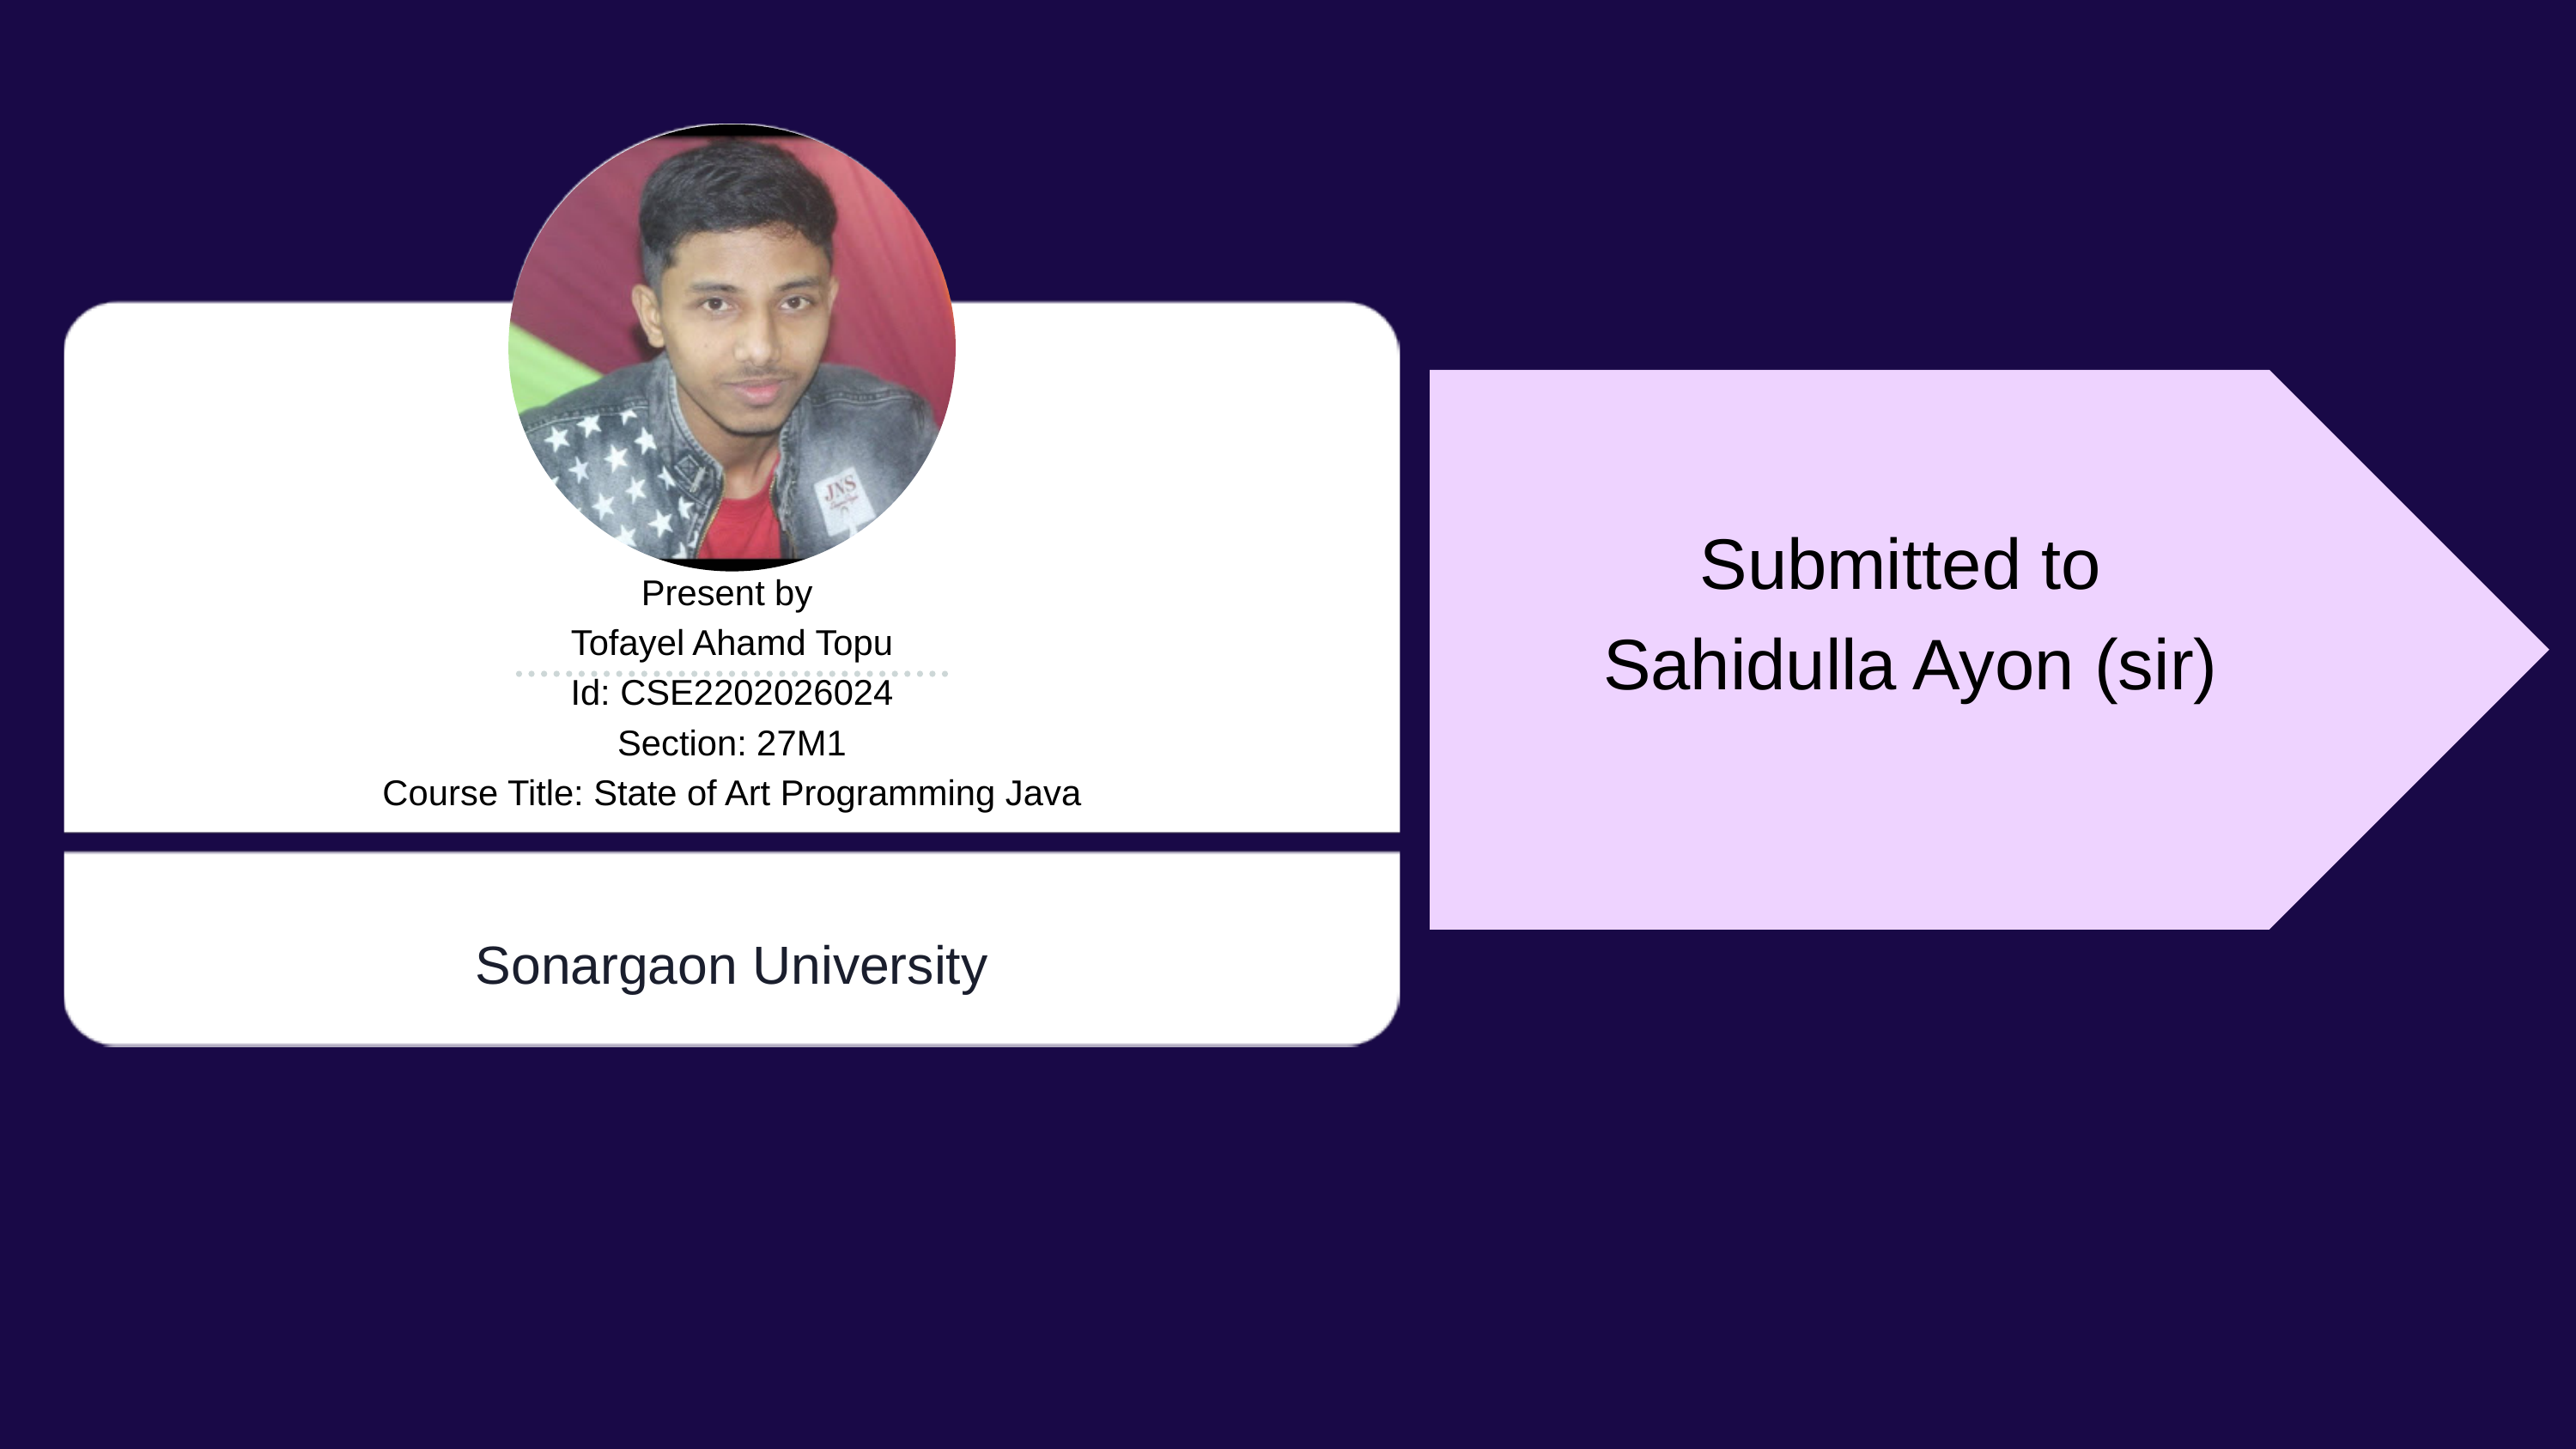

Submitted to
Sahidulla Ayon (sir)
Present by
Tofayel Ahamd Topu
Id: CSE2202026024
Section: 27M1
Course Title: State of Art Programming Java
Sonargaon University